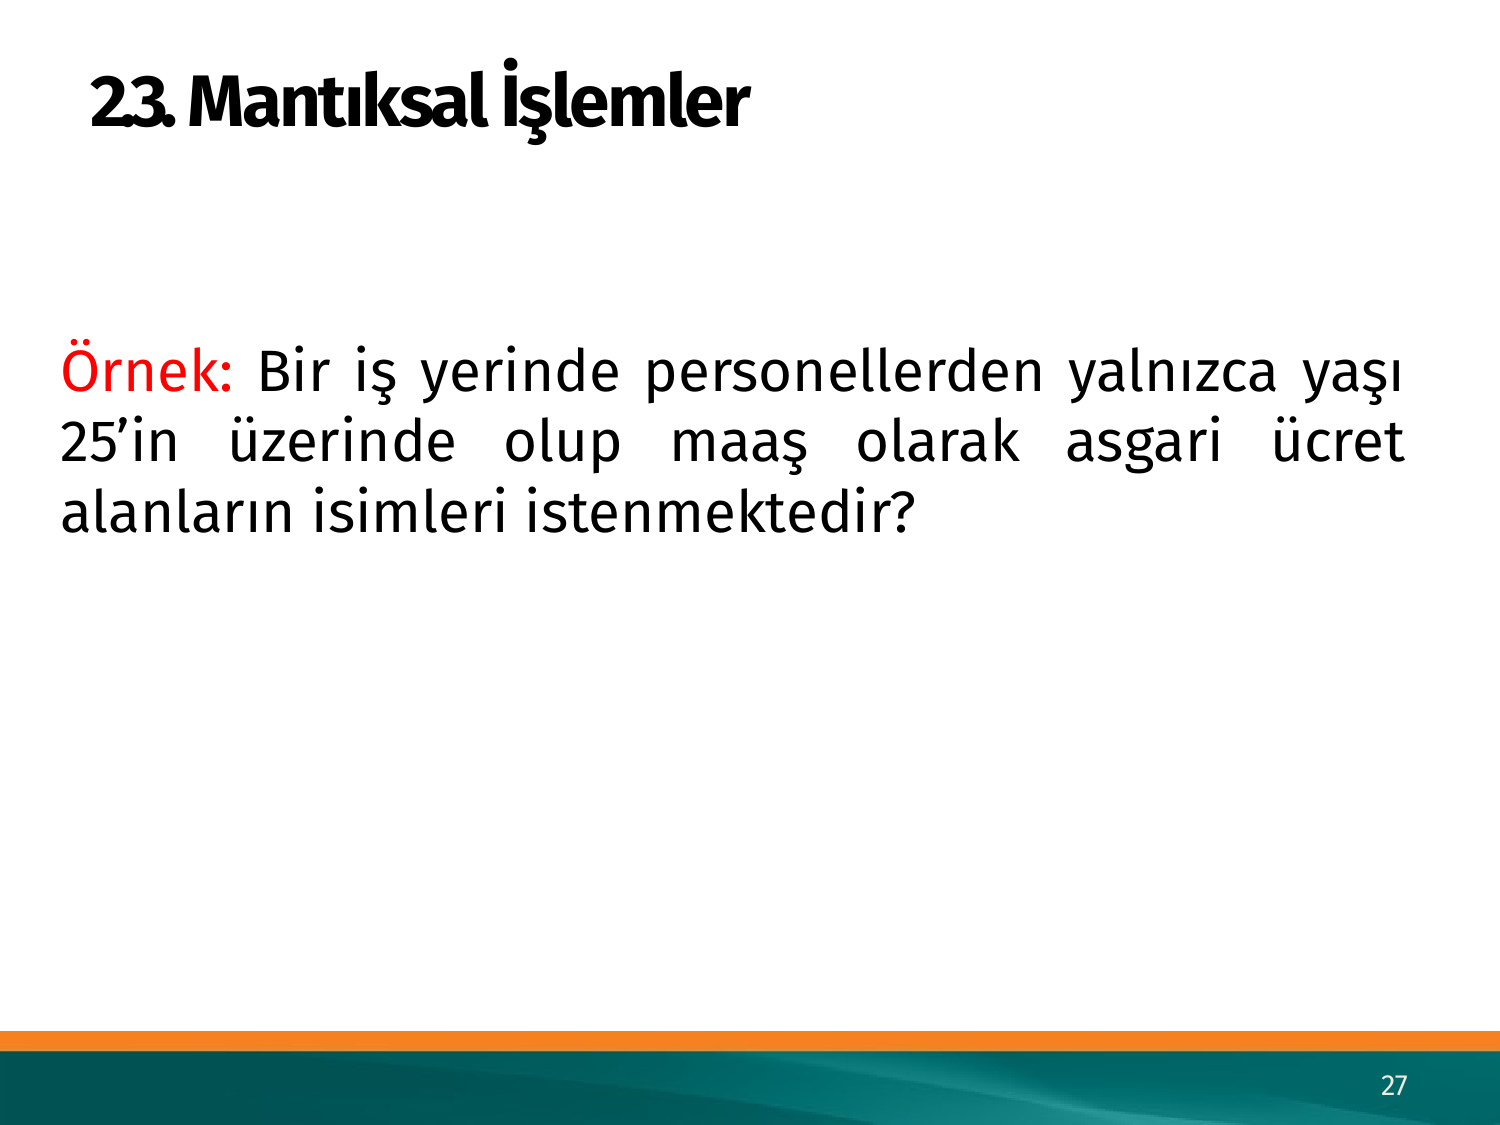

# 2.3. Mantıksal İşlemler
Örnek: Bir iş yerinde personellerden yalnızca yaşı 25’in üzerinde olup maaş olarak asgari ücret alanların isimleri istenmektedir?
27